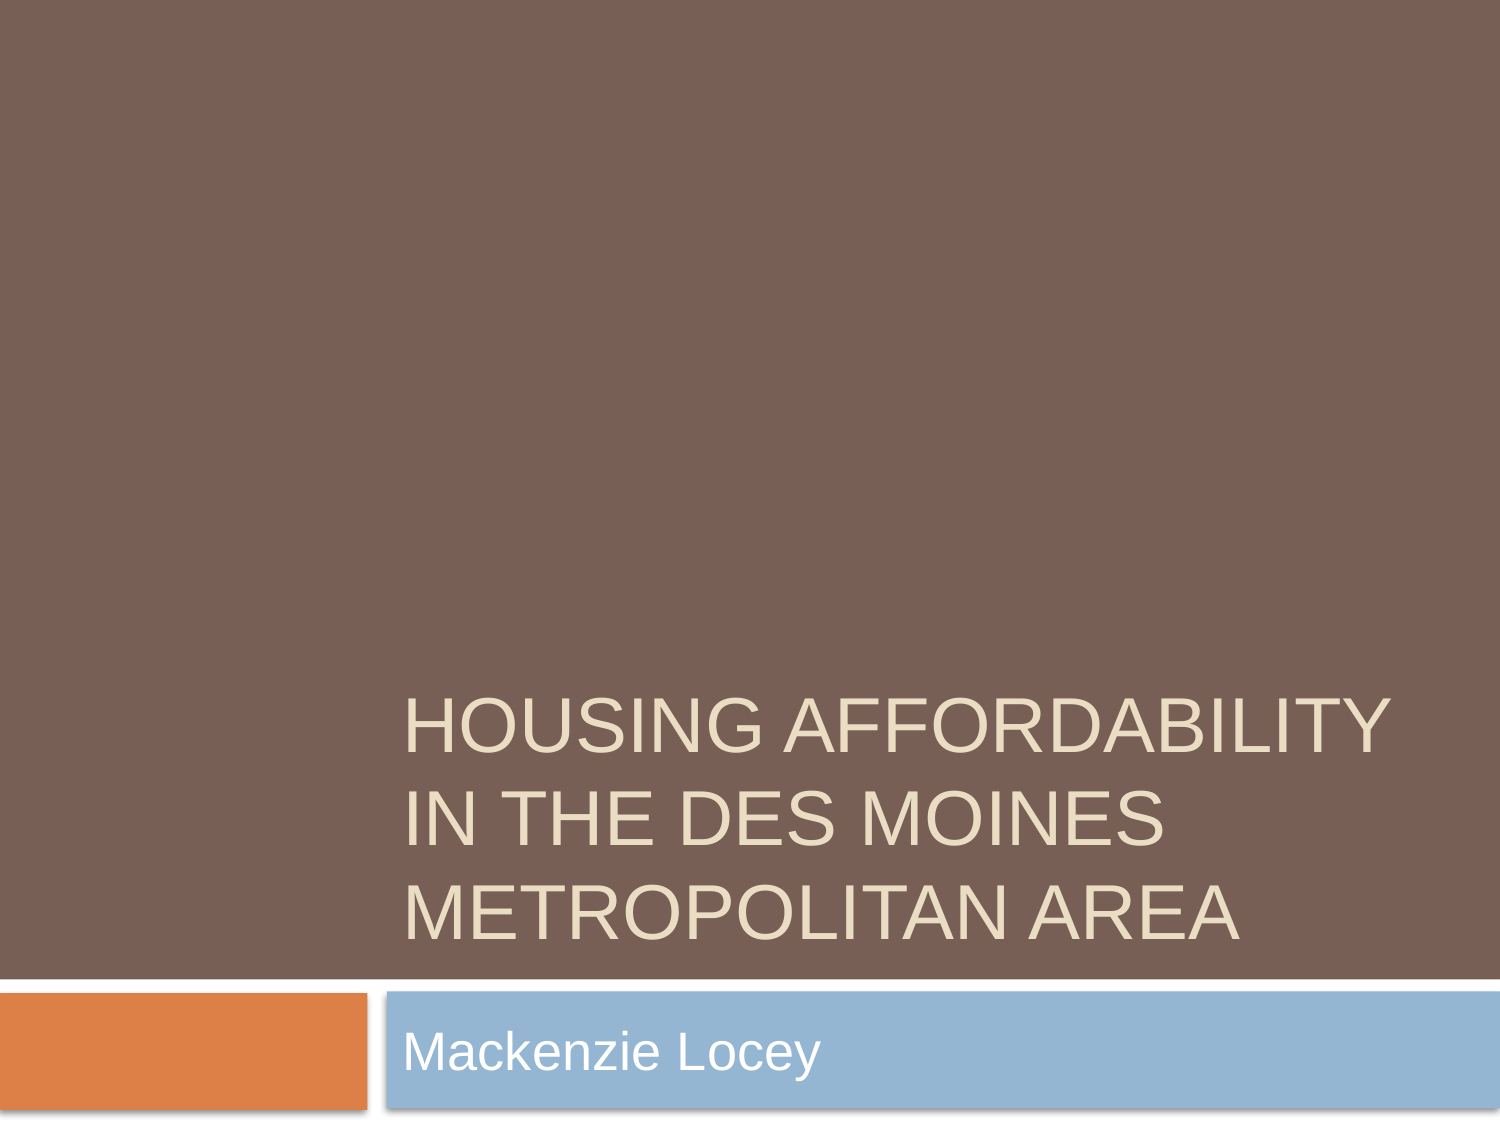

# Housing Affordability in the Des Moines Metropolitan Area
Mackenzie Locey